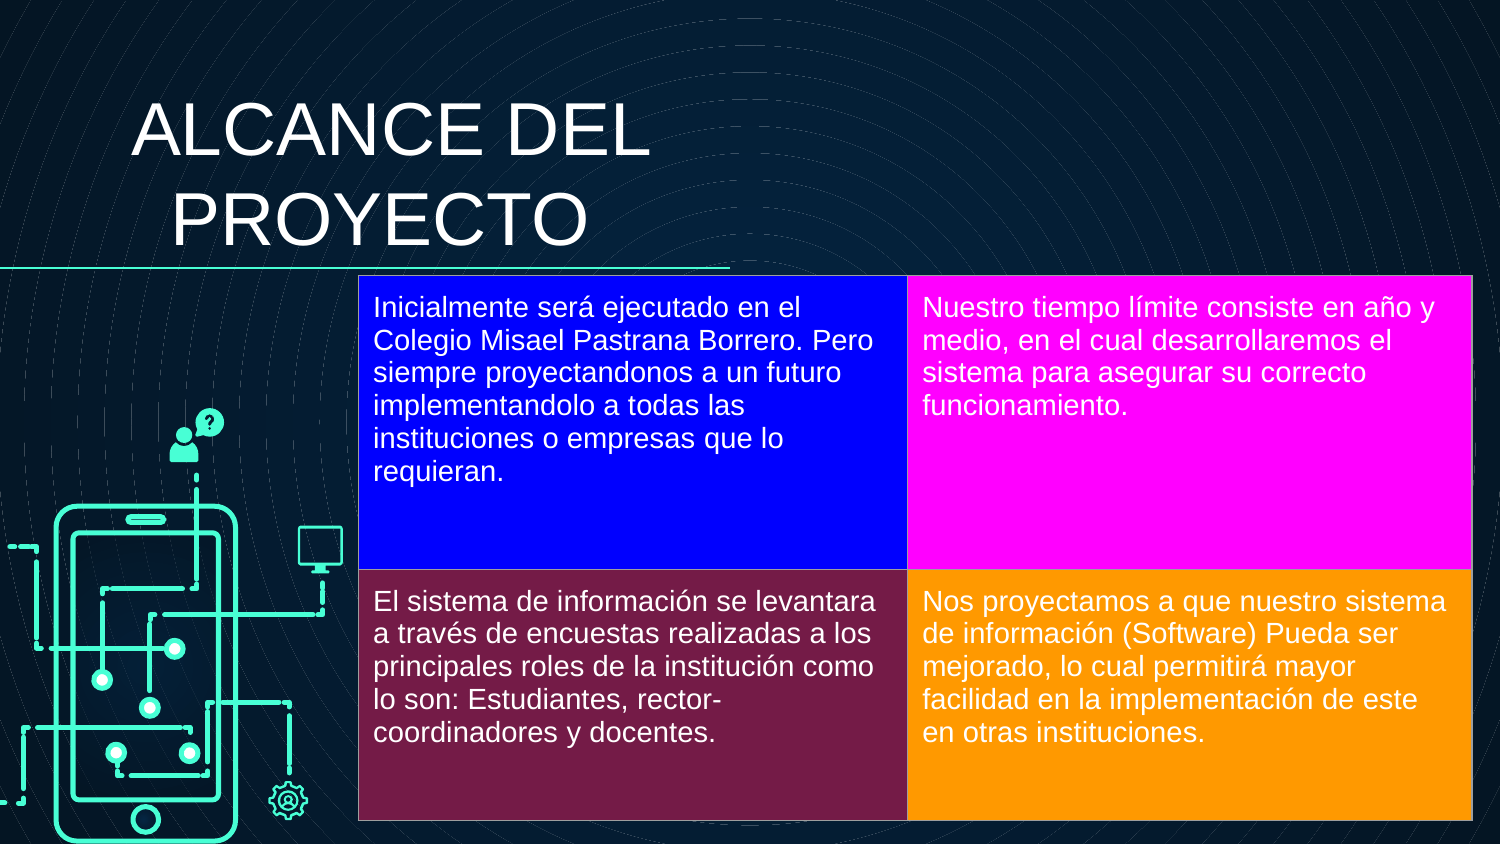

# ALCANCE DEL PROYECTO
| Inicialmente será ejecutado en el Colegio Misael Pastrana Borrero. Pero siempre proyectandonos a un futuro implementandolo a todas las instituciones o empresas que lo requieran. | Nuestro tiempo límite consiste en año y medio, en el cual desarrollaremos el sistema para asegurar su correcto funcionamiento. |
| --- | --- |
| El sistema de información se levantara a través de encuestas realizadas a los principales roles de la institución como lo son: Estudiantes, rector-coordinadores y docentes. | Nos proyectamos a que nuestro sistema de información (Software) Pueda ser mejorado, lo cual permitirá mayor facilidad en la implementación de este en otras instituciones. |